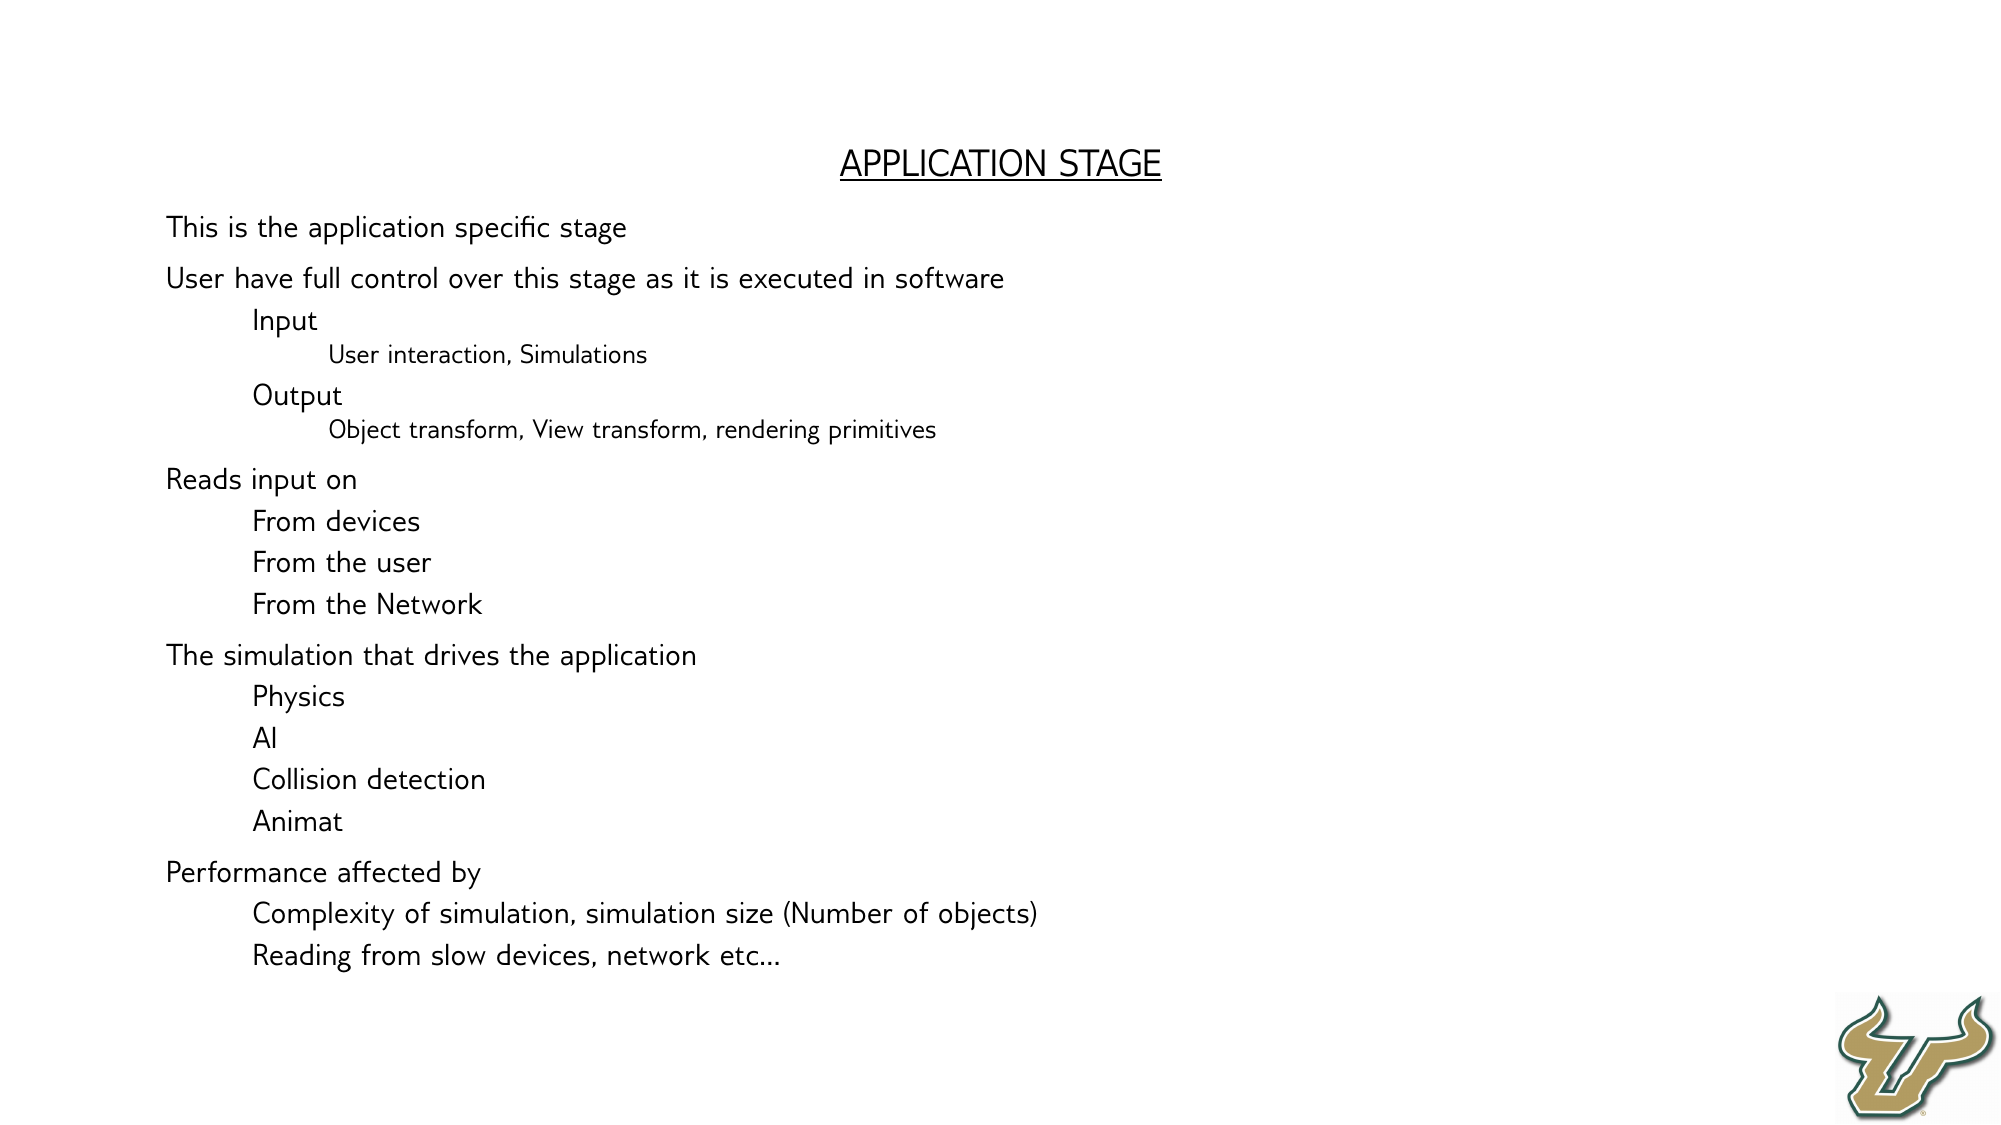

Application stage
This is the application specific stage
User have full control over this stage as it is executed in software
Input
User interaction, Simulations
Output
Object transform, View transform, rendering primitives
Reads input on
From devices
From the user
From the Network
The simulation that drives the application
Physics
AI
Collision detection
Animat
Performance affected by
Complexity of simulation, simulation size (Number of objects)
Reading from slow devices, network etc...